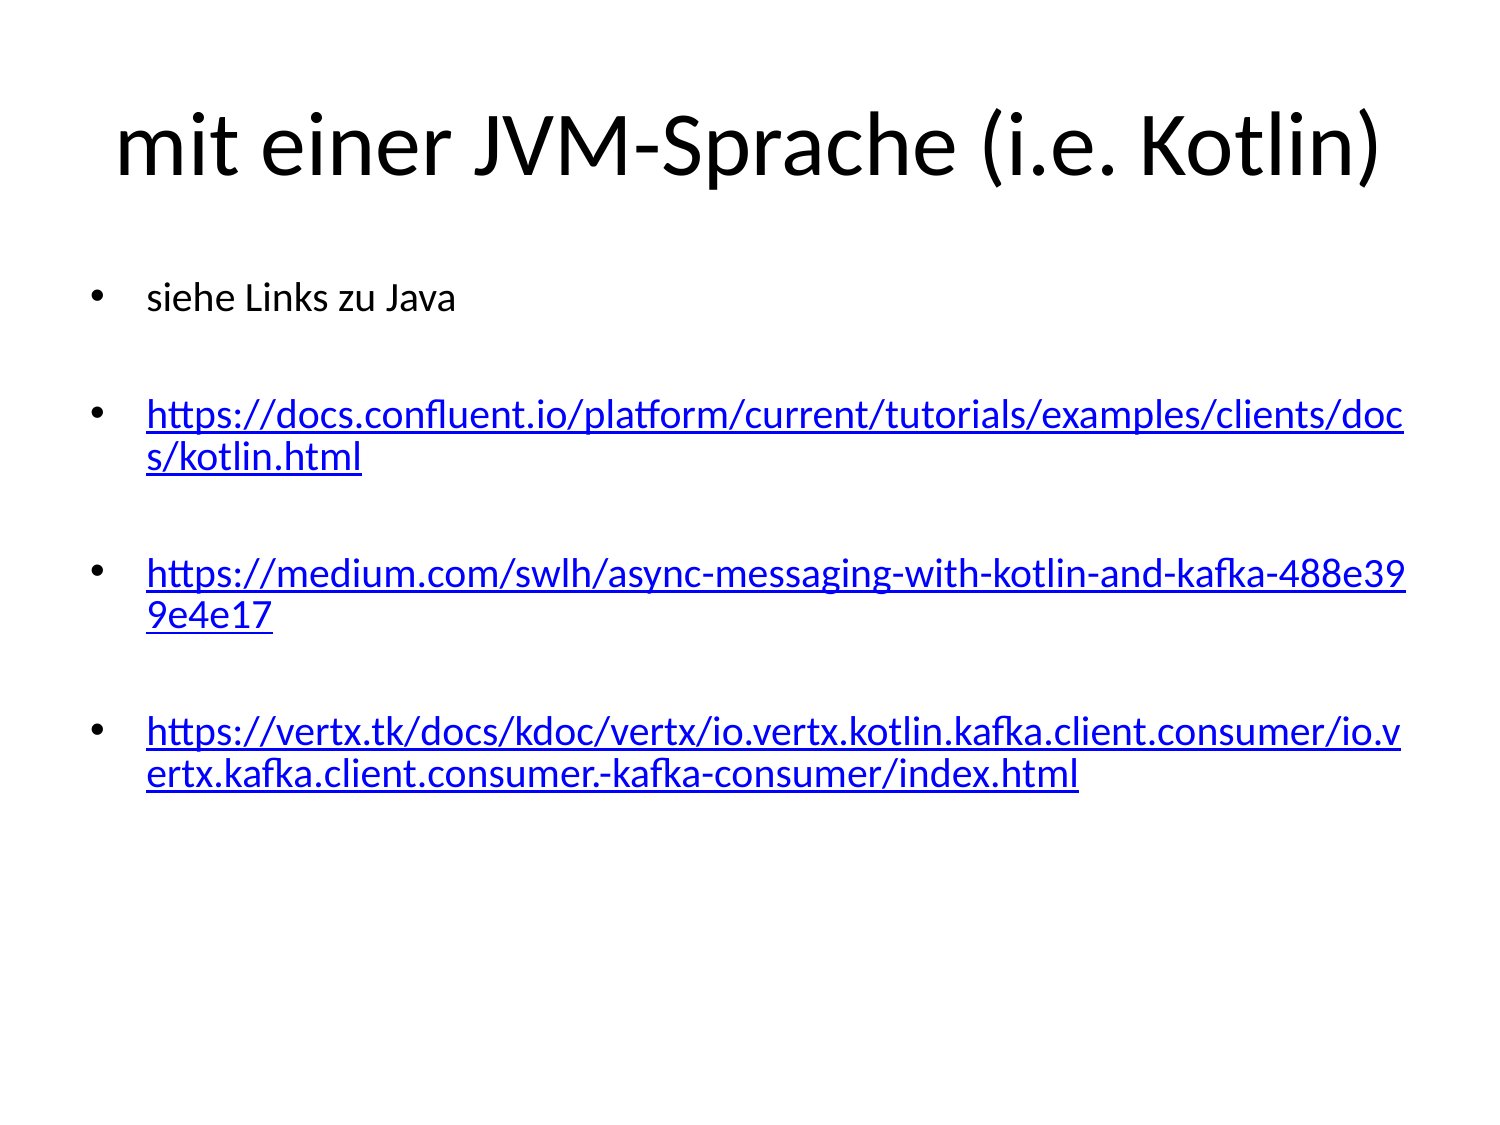

# mit einer JVM-Sprache (i.e. Kotlin)
siehe Links zu Java

https://docs.confluent.io/platform/current/tutorials/examples/clients/docs/kotlin.html

https://medium.com/swlh/async-messaging-with-kotlin-and-kafka-488e399e4e17

https://vertx.tk/docs/kdoc/vertx/io.vertx.kotlin.kafka.client.consumer/io.vertx.kafka.client.consumer.-kafka-consumer/index.html